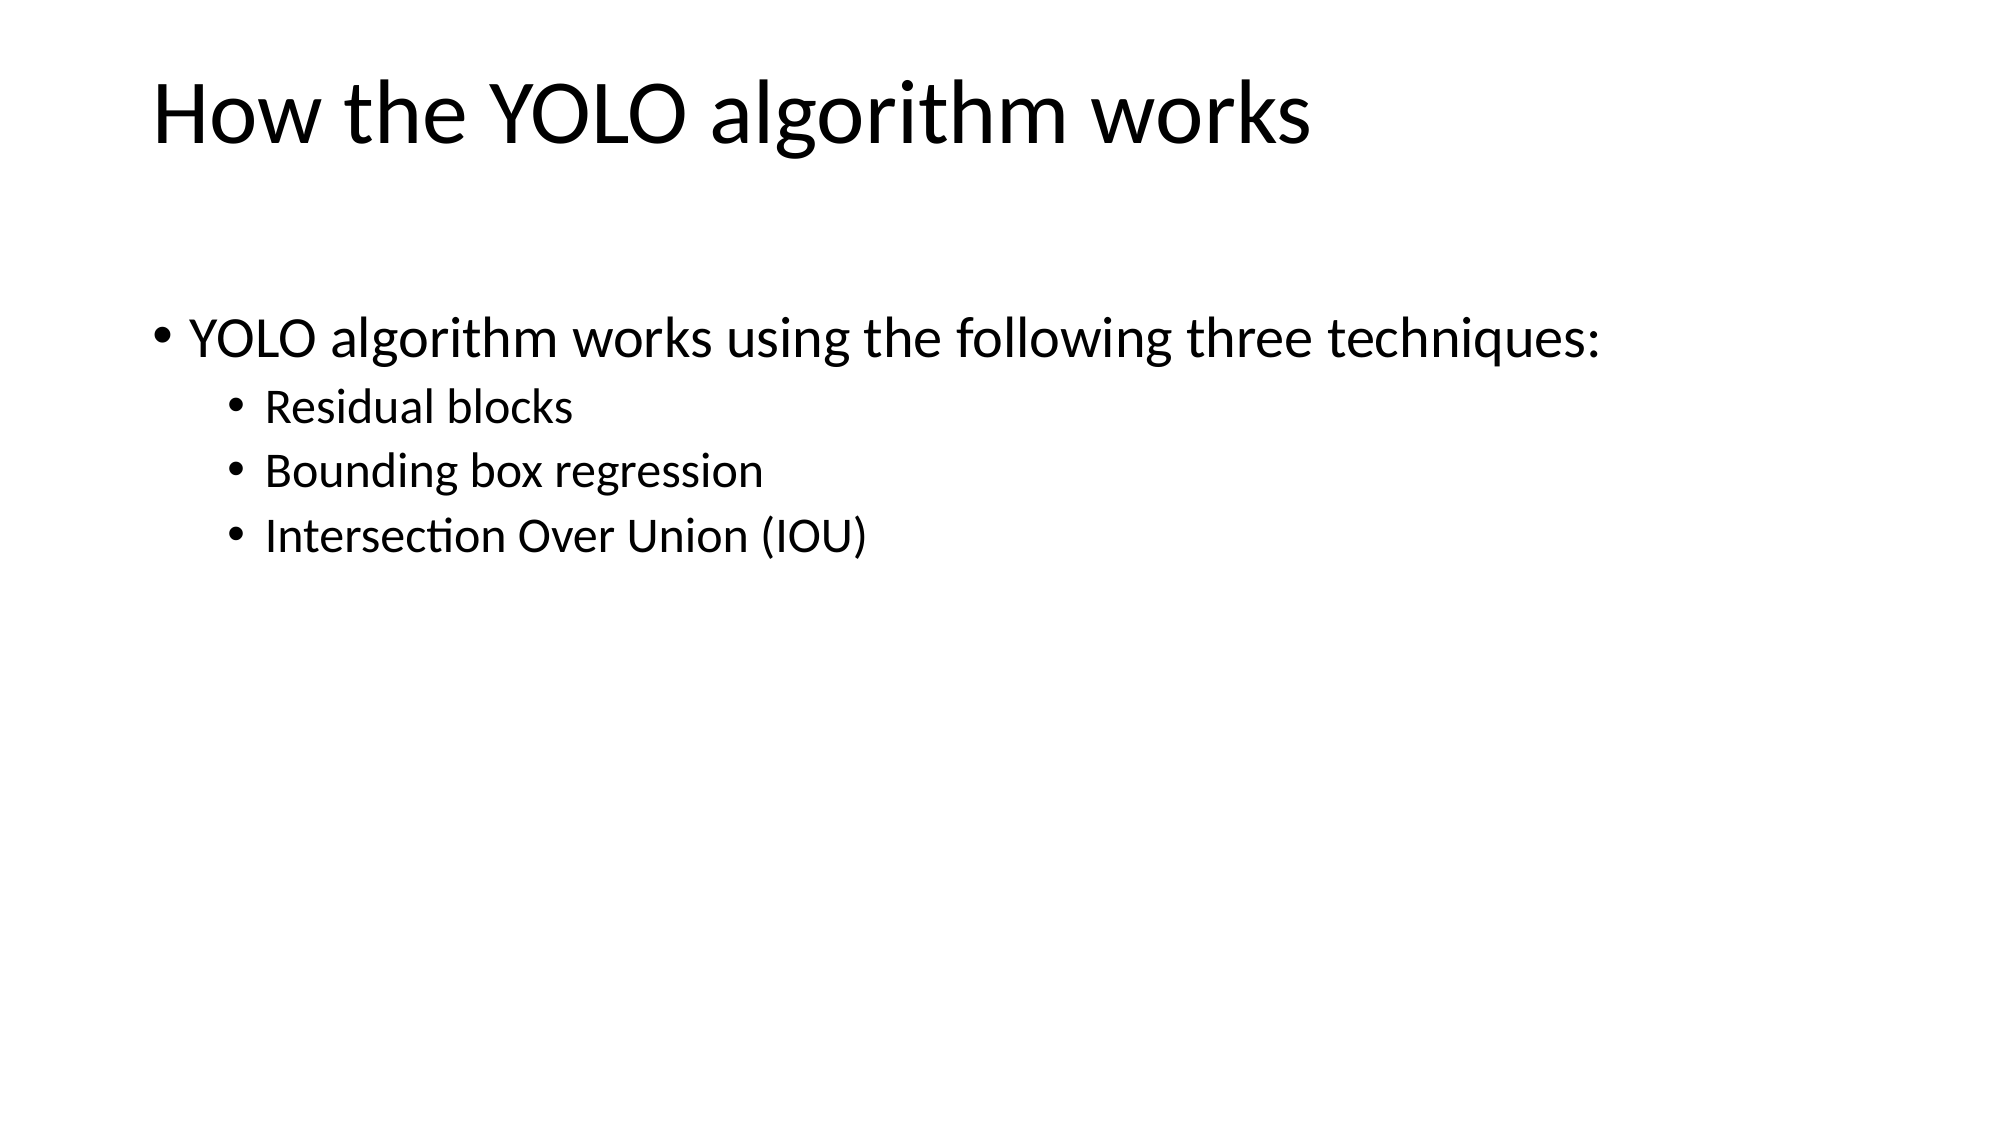

# How the YOLO algorithm works
YOLO algorithm works using the following three techniques:
Residual blocks
Bounding box regression
Intersection Over Union (IOU)